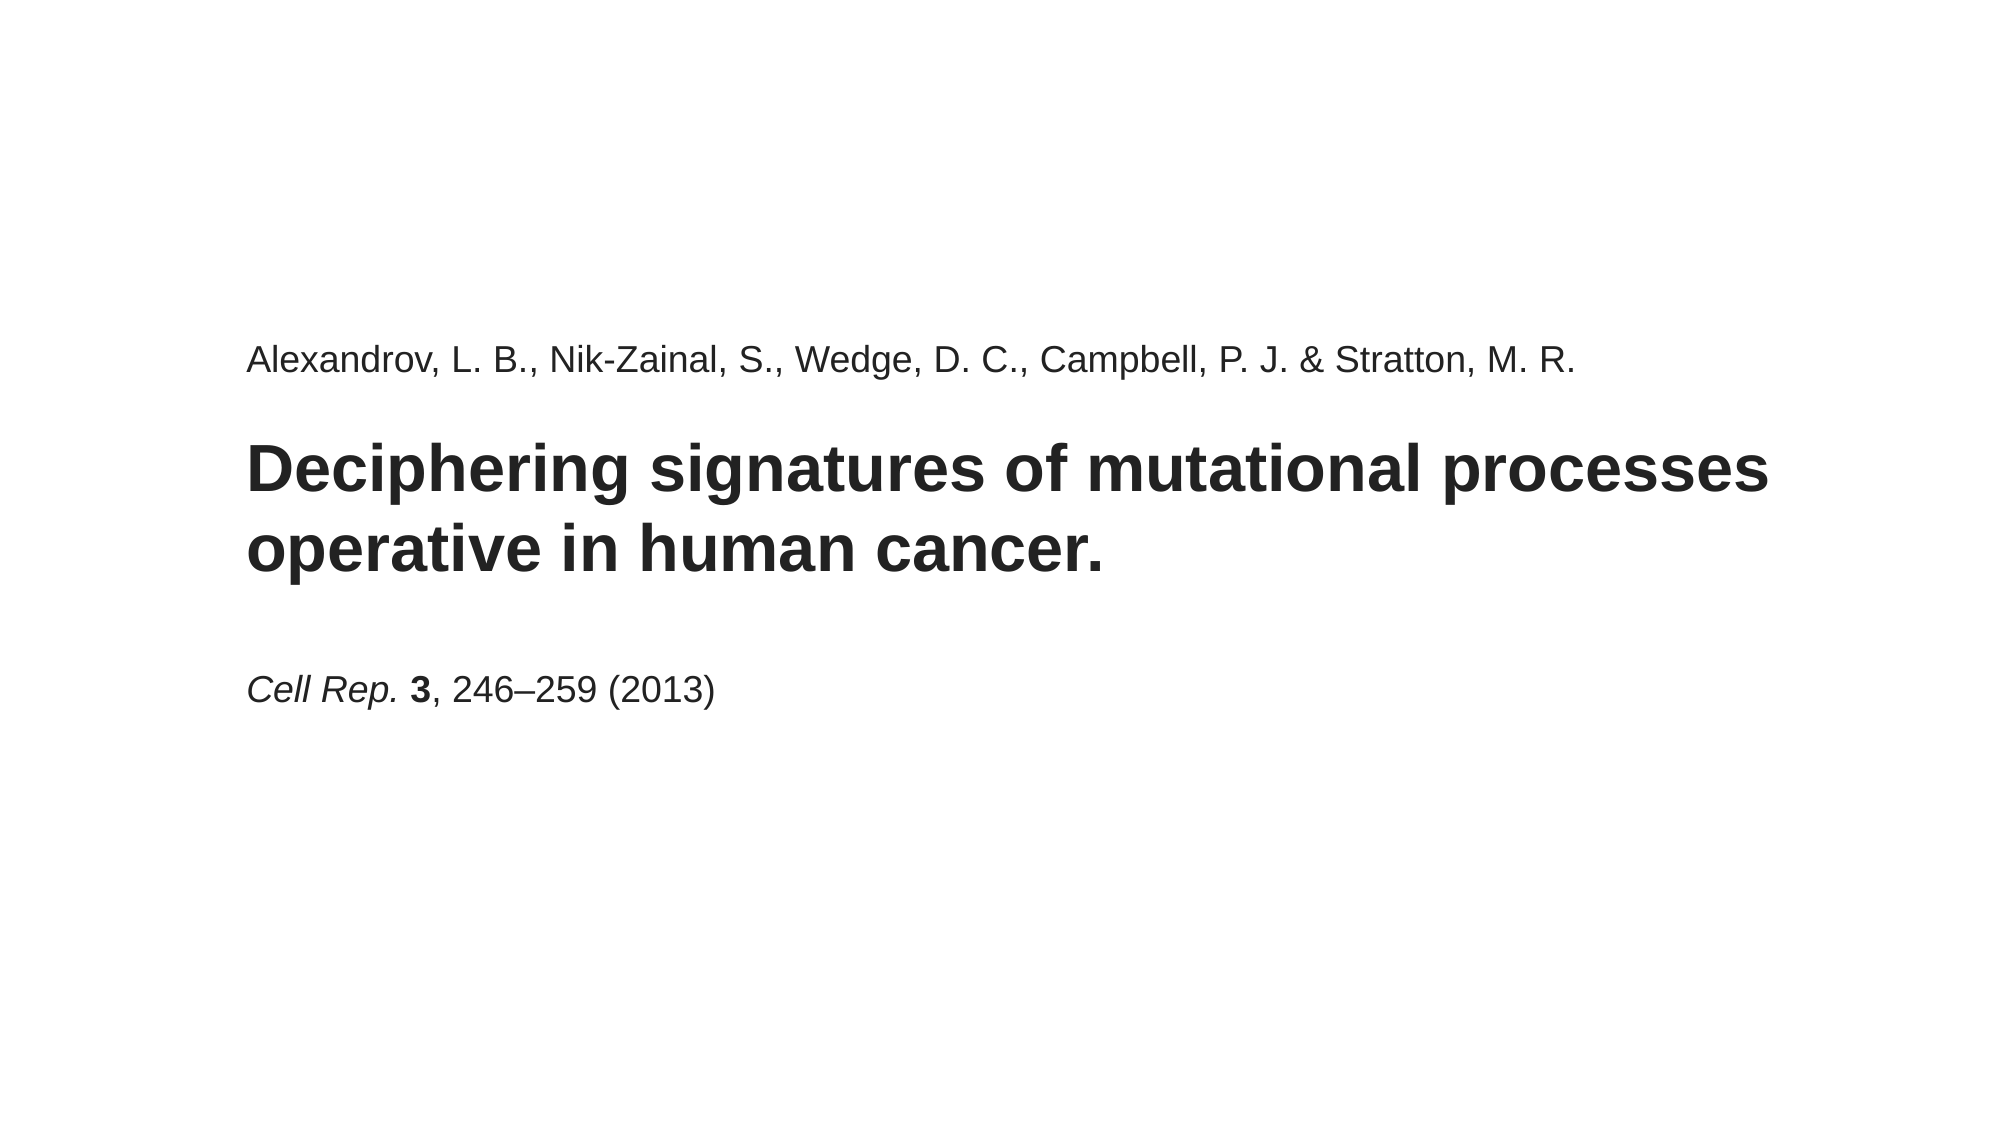

Alexandrov, L. B., Nik-Zainal, S., Wedge, D. C., Campbell, P. J. & Stratton, M. R.

Deciphering signatures of mutational processes operative in human cancer.

Cell Rep. 3, 246–259 (2013)